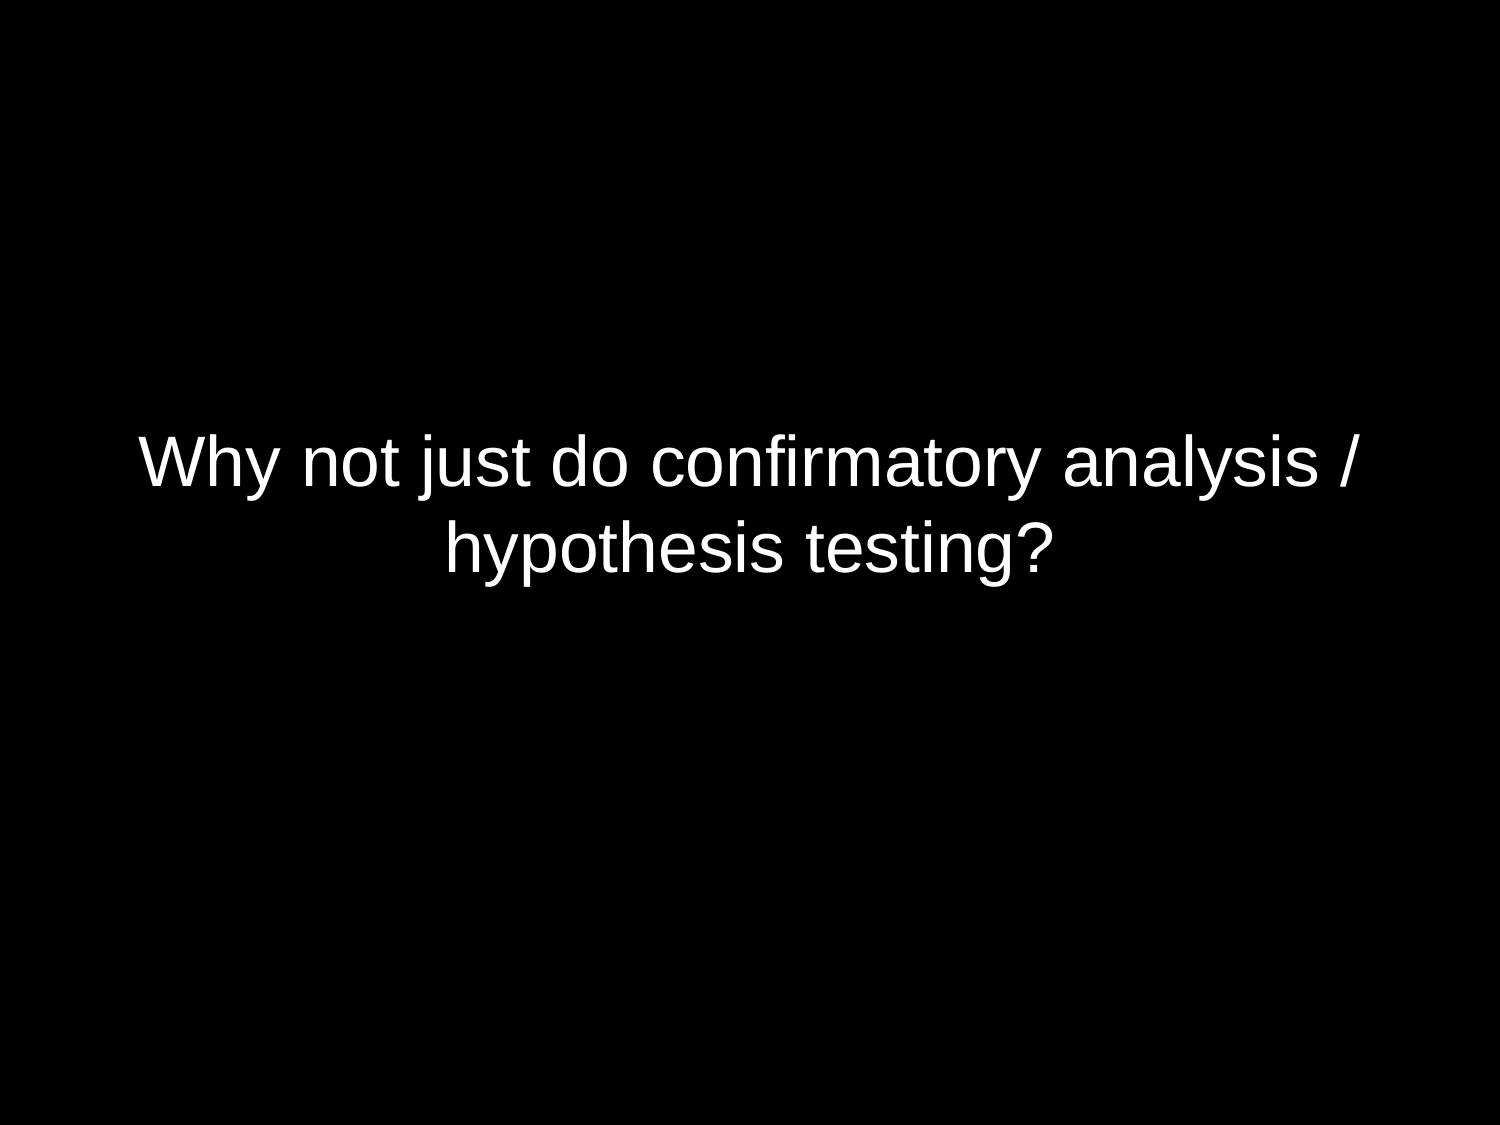

# Why not just do confirmatory analysis / hypothesis testing?